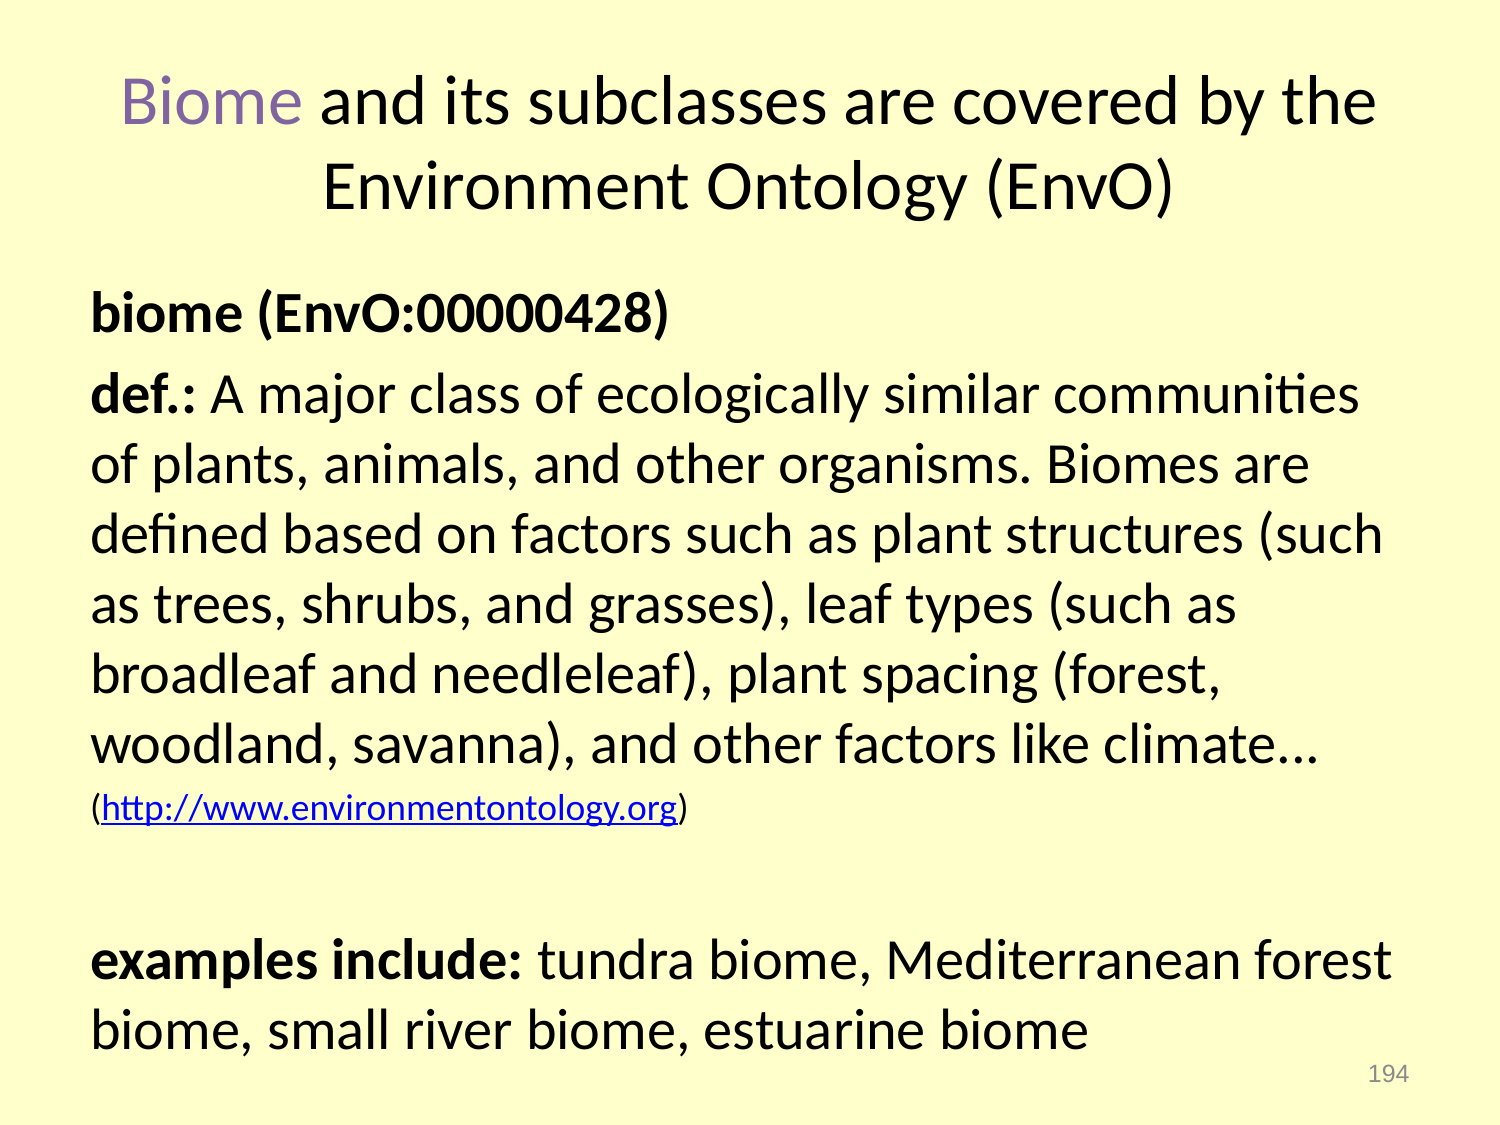

# Biome and its subclasses are covered by the Environment Ontology (EnvO)
biome (EnvO:00000428)
def.: A major class of ecologically similar communities of plants, animals, and other organisms. Biomes are defined based on factors such as plant structures (such as trees, shrubs, and grasses), leaf types (such as broadleaf and needleleaf), plant spacing (forest, woodland, savanna), and other factors like climate...
(http://www.environmentontology.org)

examples include: tundra biome, Mediterranean forest biome, small river biome, estuarine biome
194